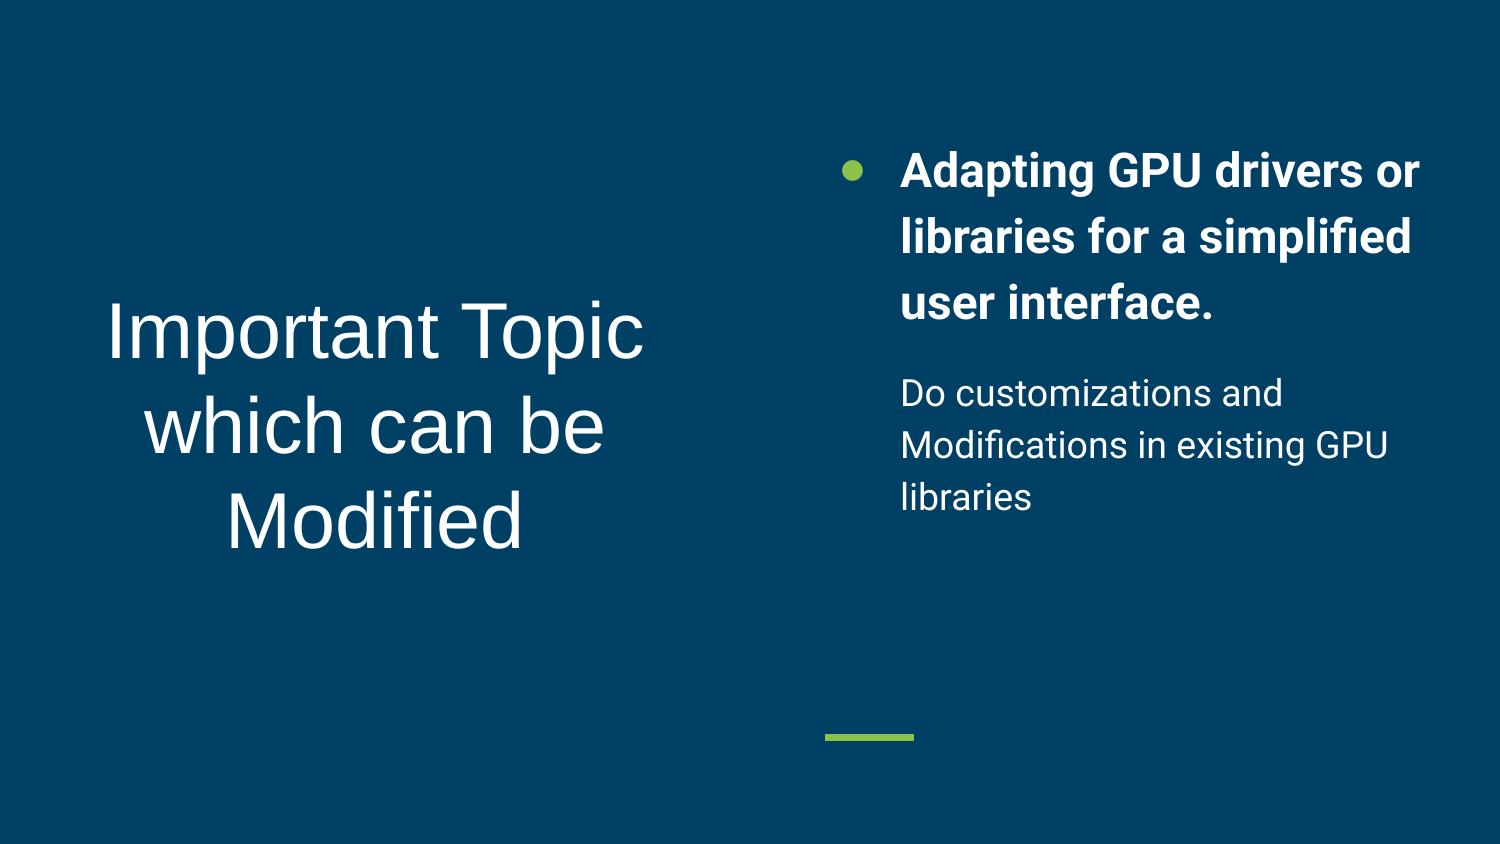

Adapting GPU drivers or libraries for a simplified user interface.
Do customizations and Modifications in existing GPU libraries

# Important Topic which can be Modified